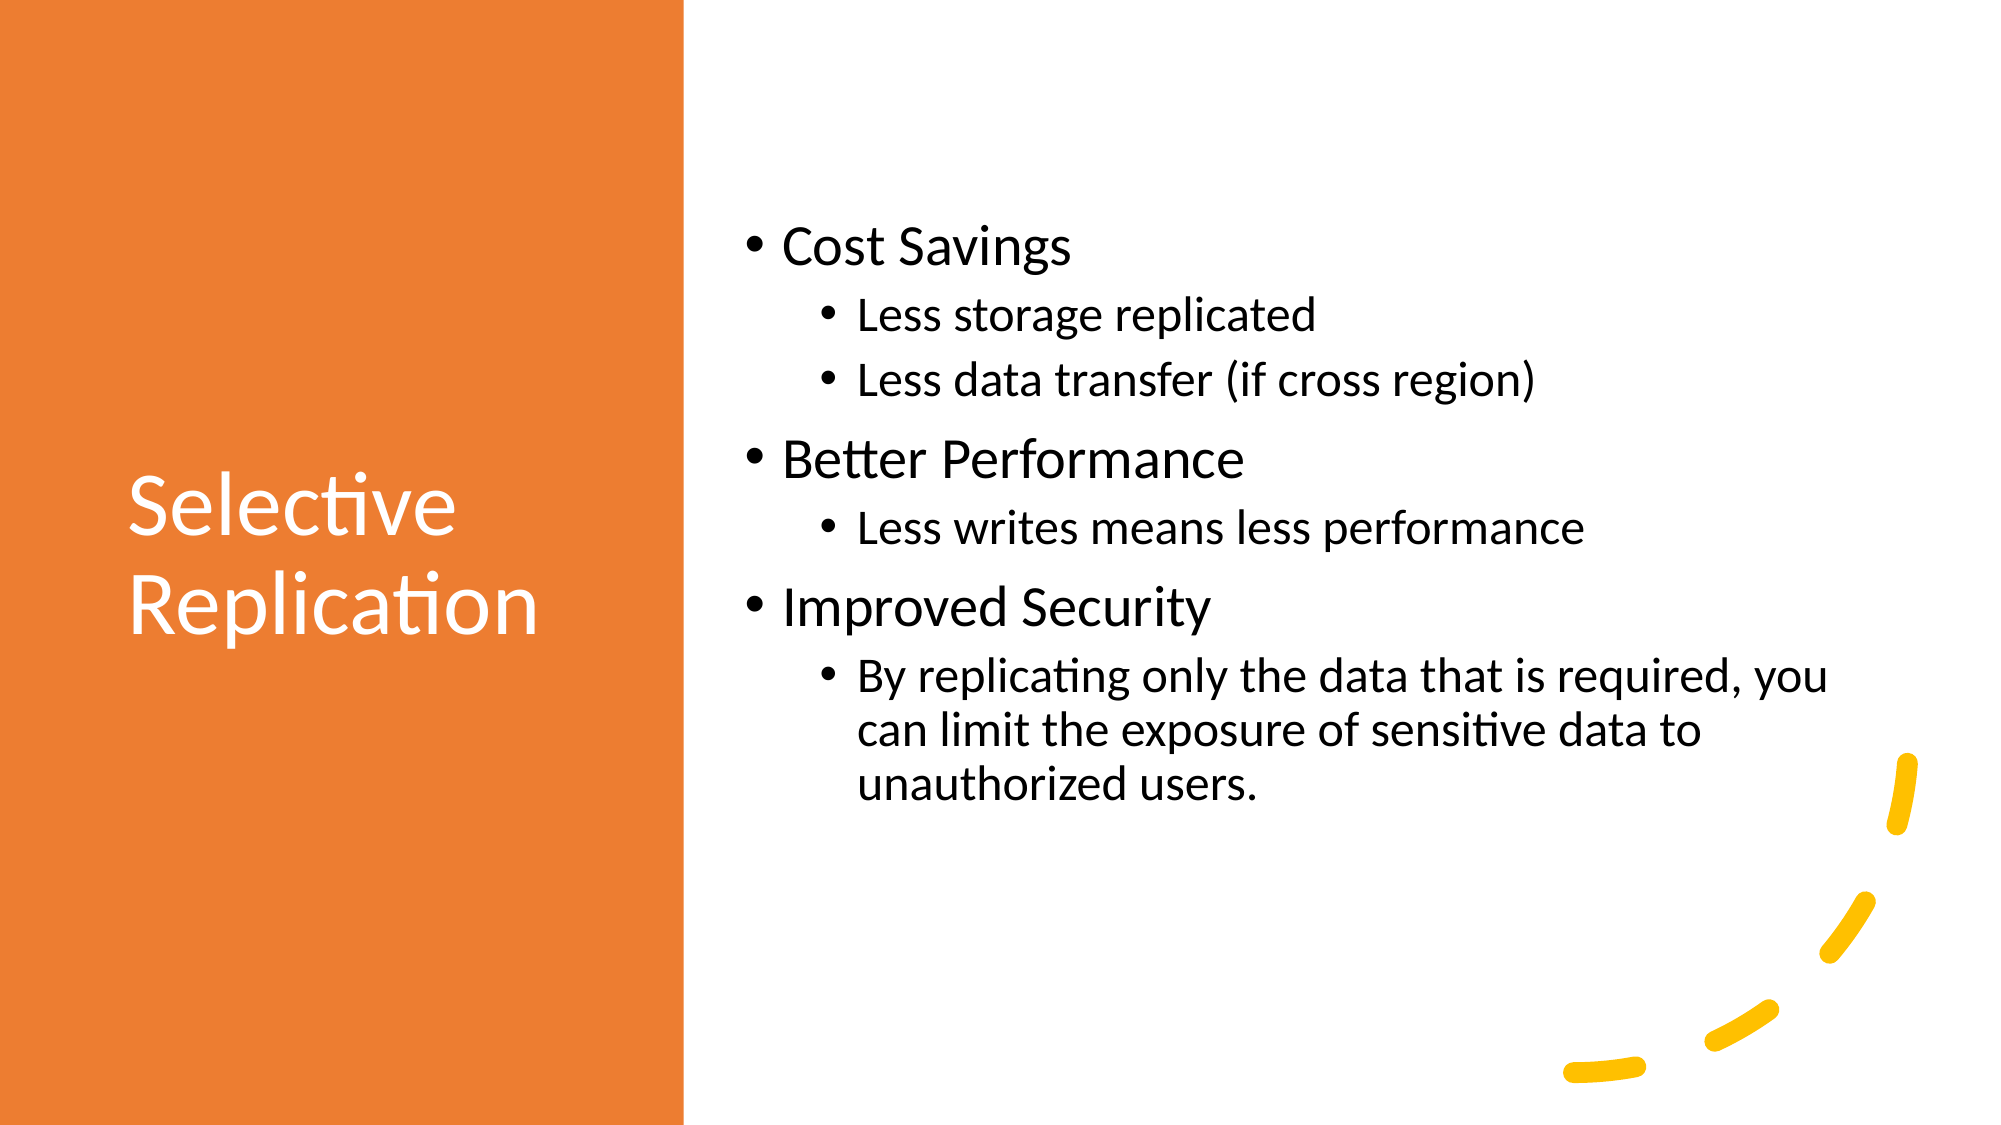

# Selective Replication
Cost Savings
Less storage replicated
Less data transfer (if cross region)
Better Performance
Less writes means less performance
Improved Security
By replicating only the data that is required, you can limit the exposure of sensitive data to unauthorized users.